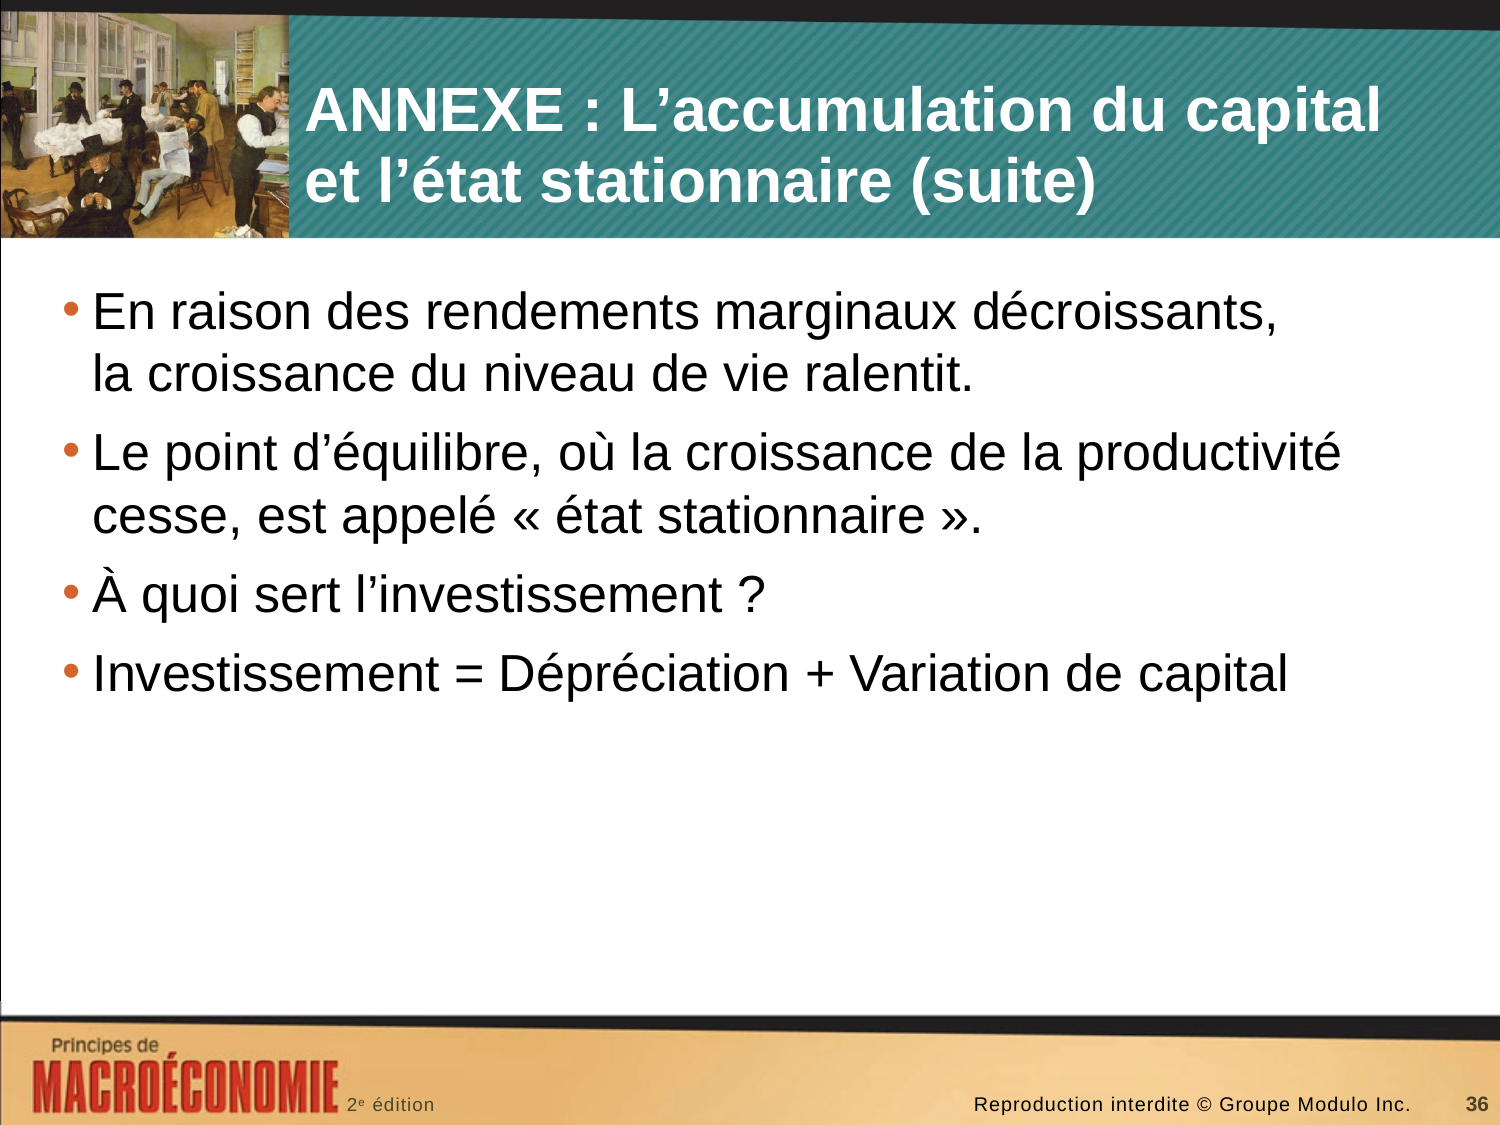

# ANNEXE : L’accumulation du capital et l’état stationnaire (suite)
En raison des rendements marginaux décroissants,       la croissance du niveau de vie ralentit.
Le point d’équilibre, où la croissance de la productivité cesse, est appelé « état stationnaire ».
À quoi sert l’investissement ?
Investissement = Dépréciation + Variation de capital
36